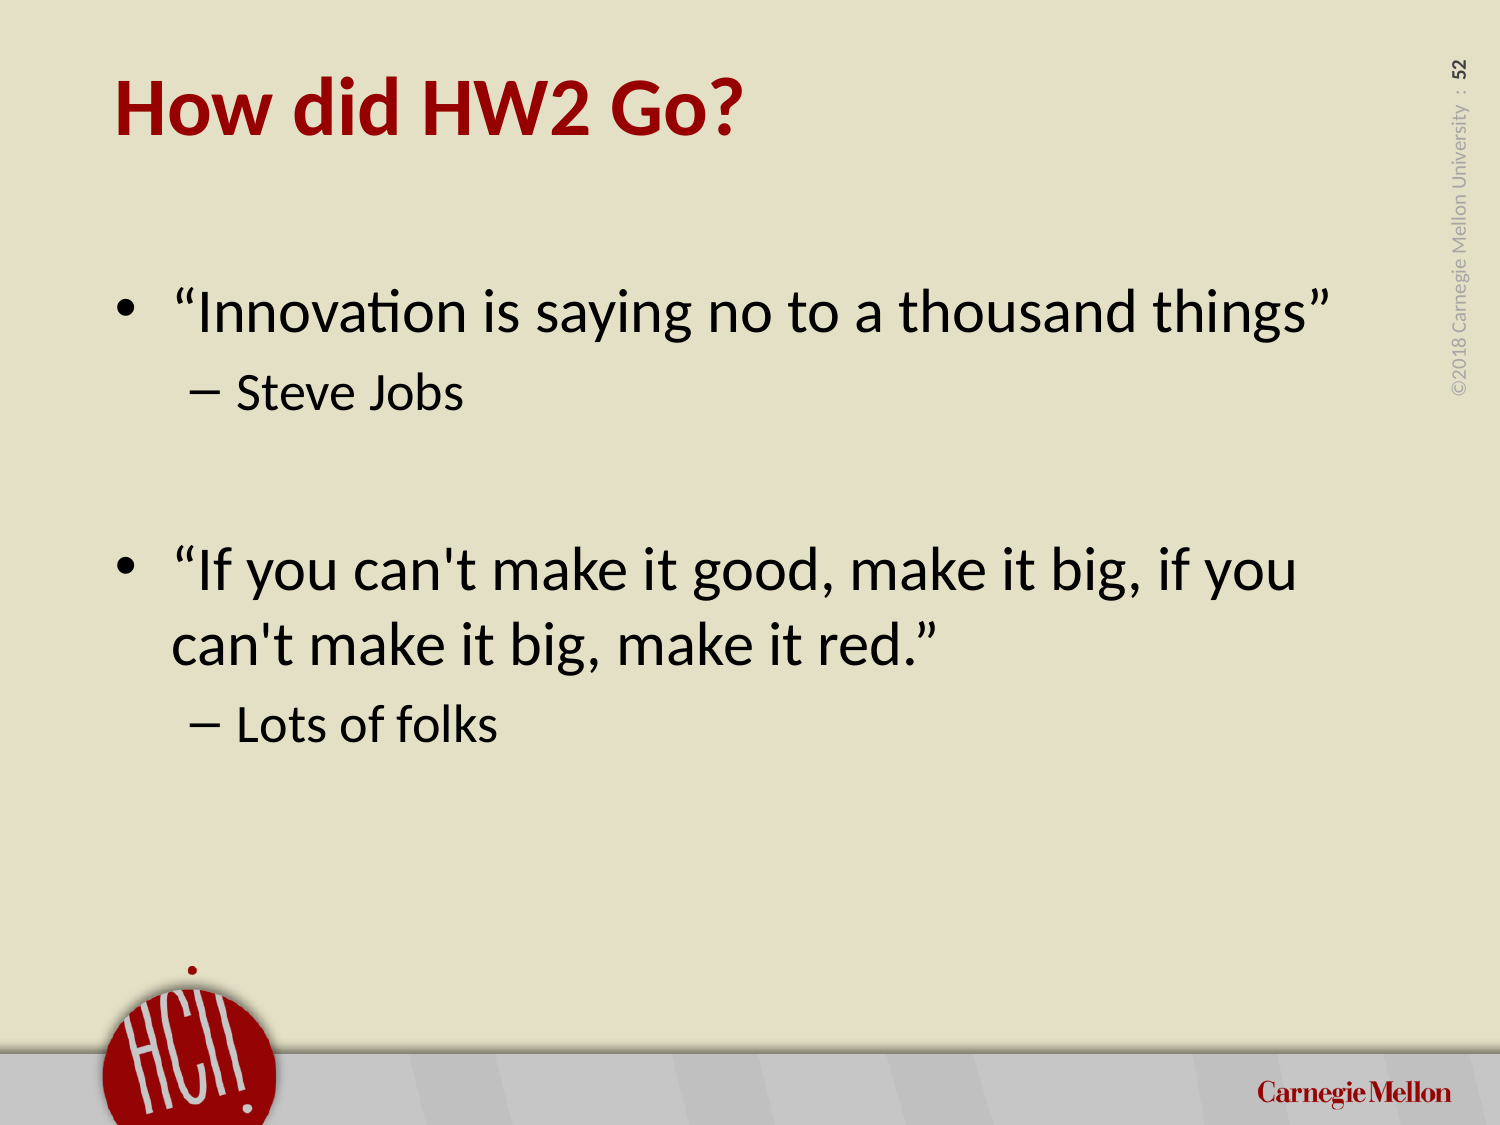

# How did HW2 Go?
“Innovation is saying no to a thousand things”
Steve Jobs

“If you can't make it good, make it big, if you can't make it big, make it red.”
Lots of folks